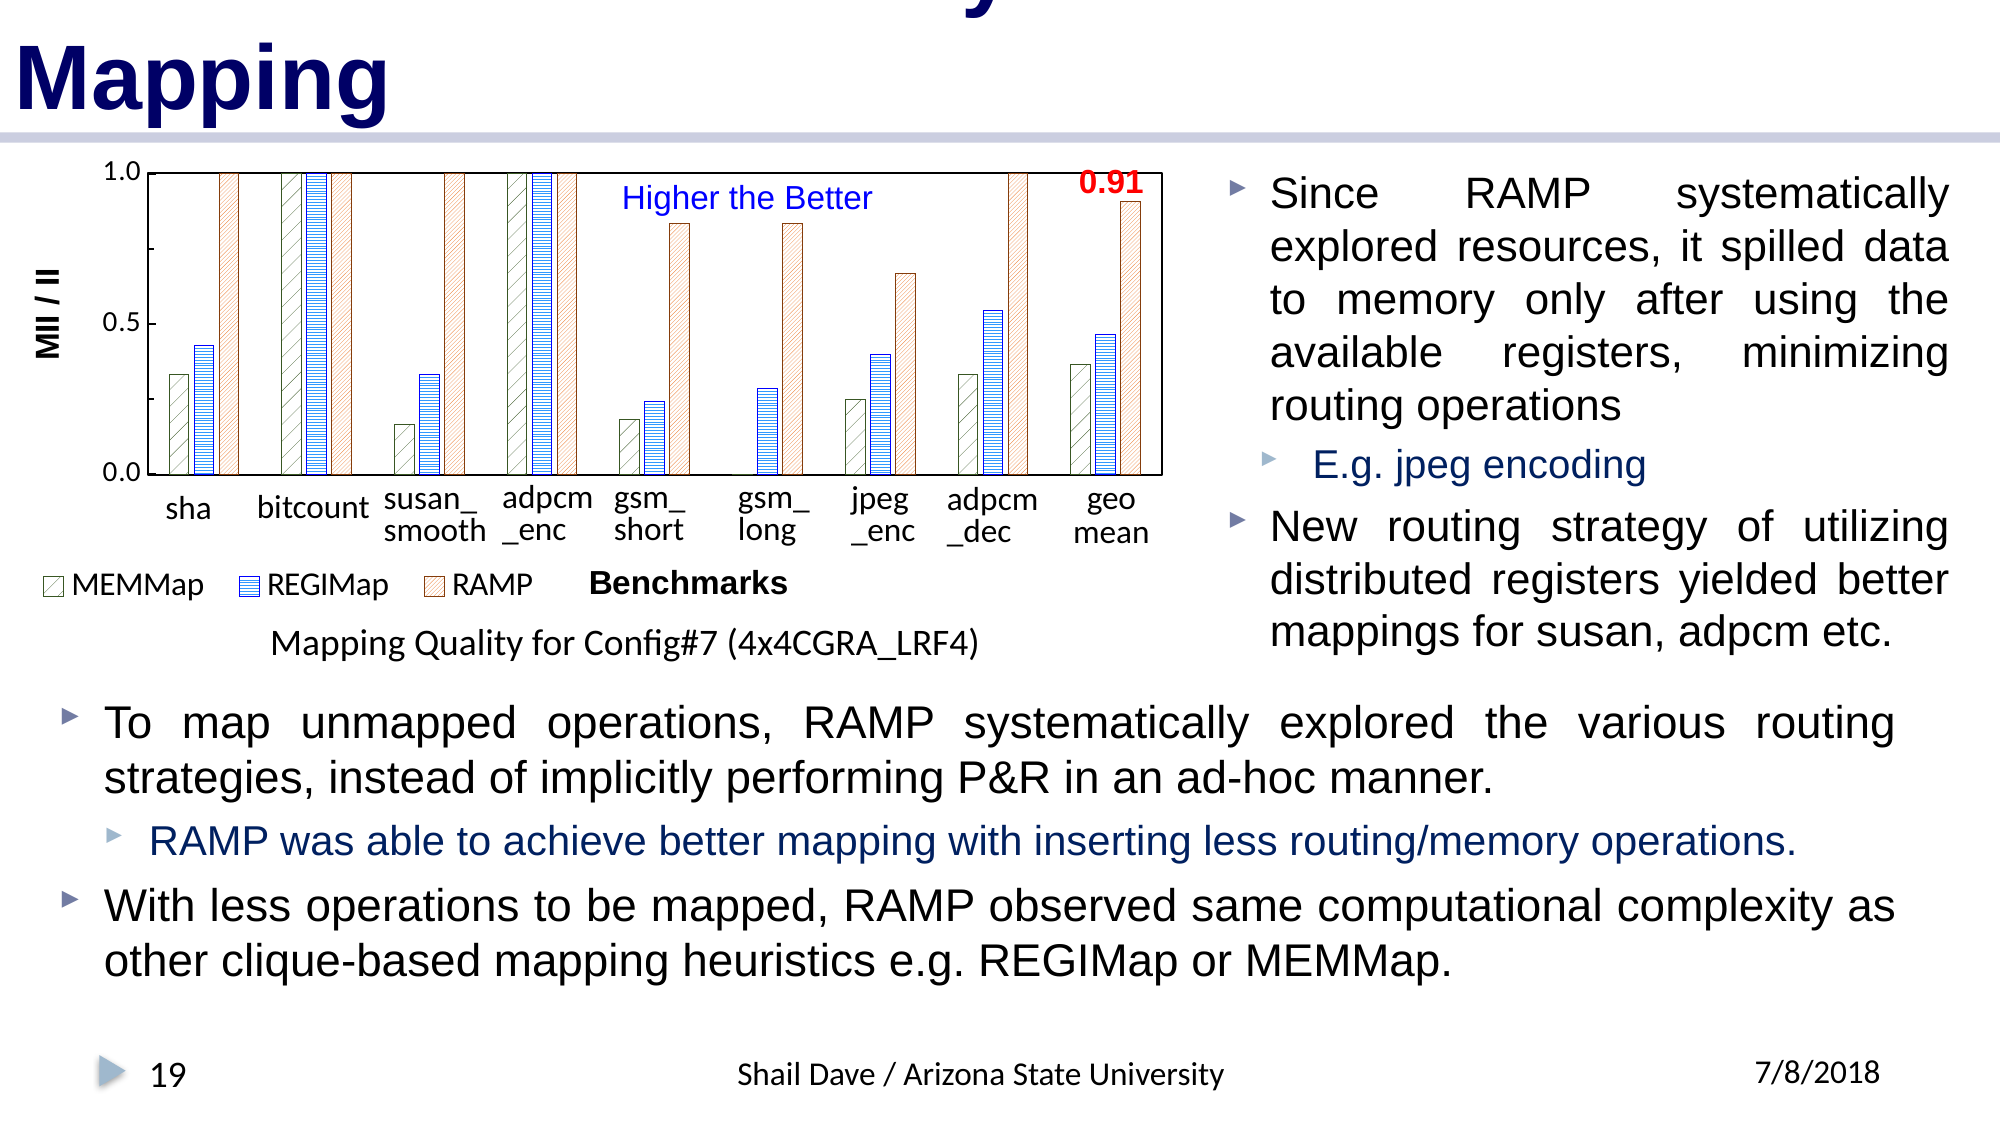

# RAMP Achieves Nearly Best Possible Mapping

### Chart

| Category | MEMMap | REGIMap | RAMP |
|---|---|---|---|
| sha | 0.3333333333333333 | 0.42857142857142855 | 1.0 |
| bitcount | 1.0 | 1.0 | 1.0 |
| susan_smooth | 0.16666666666666666 | 0.3333333333333333 | 1.0 |
| adpcm_enc | 1.0 | 1.0 | 1.0 |
| gsm_short | 0.18292682926829268 | 0.24193548387096775 | 0.8333333333333334 |
| gsm_long | 0.0 | 0.2857142857142857 | 0.8333333333333334 |
| jpeg_enc | 0.25 | 0.4 | 0.6666666666666666 |
| adpcm_dec | 0.3333333333333333 | 0.5454545454545454 | 1.0 |
| geomean | 0.36401364638551703 | 0.4641613827308883 | 0.9082246421673225 |
0.91
Higher the Better
geo
mean
adpcm
_enc
susan_
smooth
jpeg
_enc
bitcount
adpcm
_dec
sha
gsm_
short
gsm_
long
Since RAMP systematically explored resources, it spilled data to memory only after using the available registers, minimizing routing operations
E.g. jpeg encoding
New routing strategy of utilizing distributed registers yielded better mappings for susan, adpcm etc.

Mapping Quality for Config#7 (4x4CGRA_LRF4)
To map unmapped operations, RAMP systematically explored the various routing strategies, instead of implicitly performing P&R in an ad-hoc manner.
RAMP was able to achieve better mapping with inserting less routing/memory operations.
With less operations to be mapped, RAMP observed same computational complexity as other clique-based mapping heuristics e.g. REGIMap or MEMMap.
19
7/8/2018